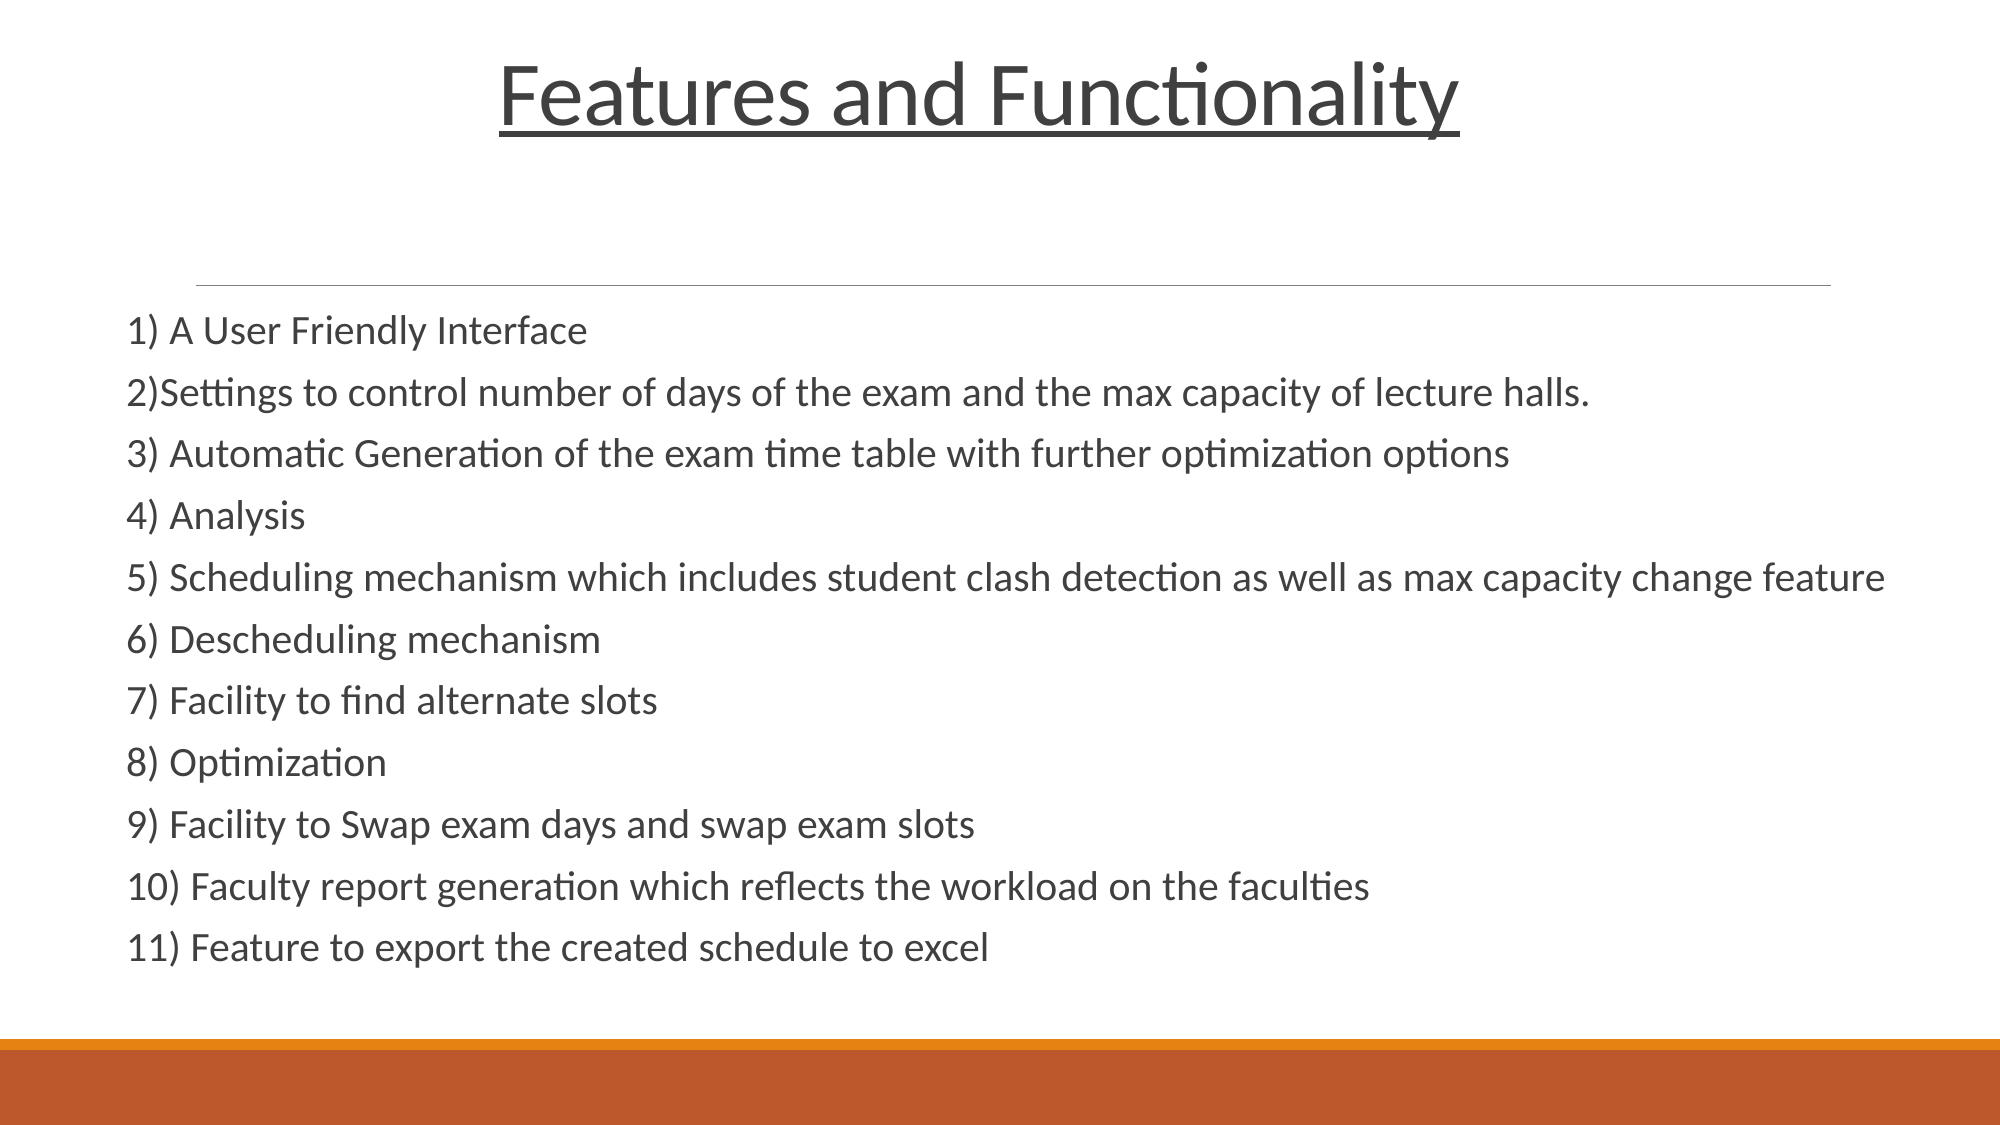

# Features and Functionality
1) A User Friendly Interface
2)Settings to control number of days of the exam and the max capacity of lecture halls.
3) Automatic Generation of the exam time table with further optimization options
4) Analysis
5) Scheduling mechanism which includes student clash detection as well as max capacity change feature
6) Descheduling mechanism
7) Facility to find alternate slots
8) Optimization
9) Facility to Swap exam days and swap exam slots
10) Faculty report generation which reflects the workload on the faculties
11) Feature to export the created schedule to excel